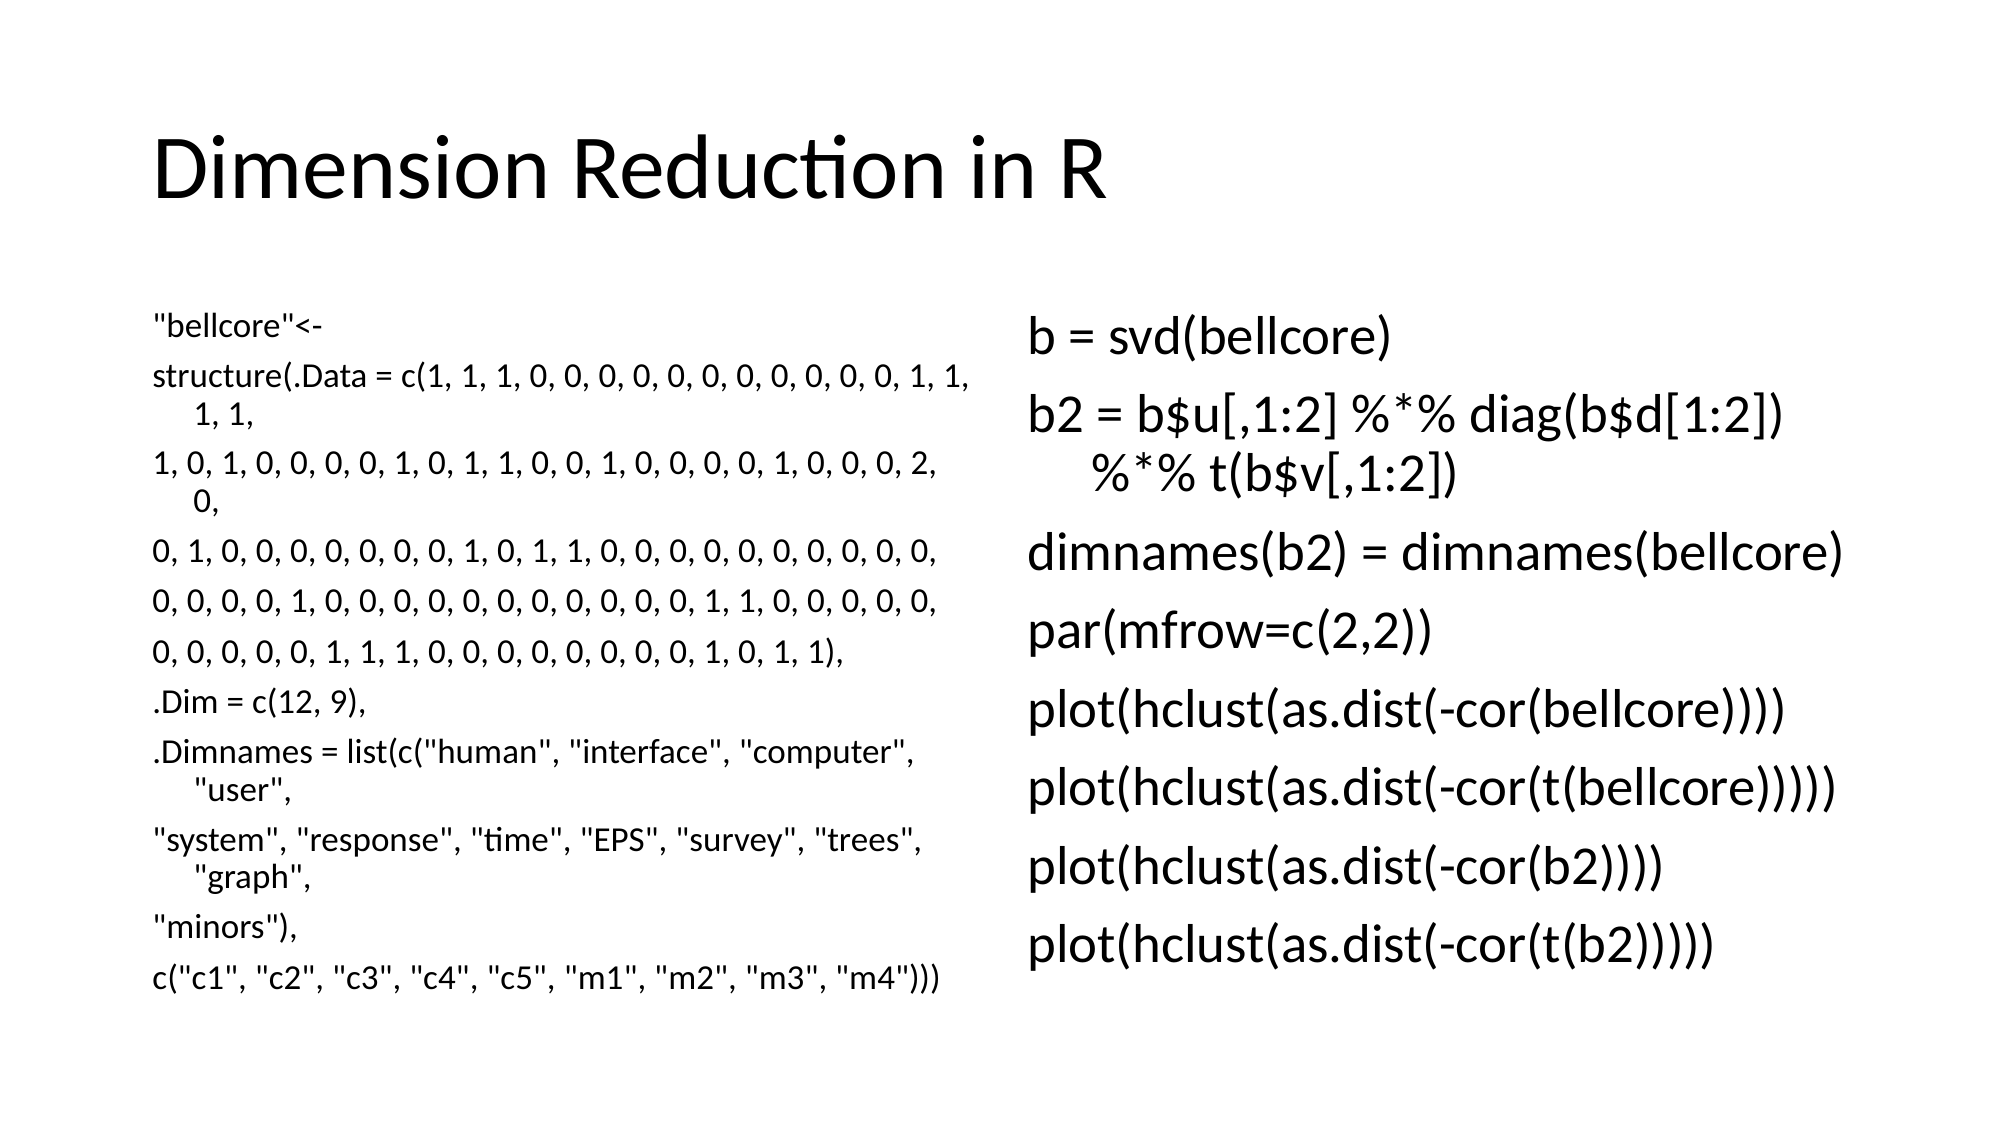

# Dimension Reduction in R
"bellcore"<-
structure(.Data = c(1, 1, 1, 0, 0, 0, 0, 0, 0, 0, 0, 0, 0, 0, 1, 1, 1, 1,
1, 0, 1, 0, 0, 0, 0, 1, 0, 1, 1, 0, 0, 1, 0, 0, 0, 0, 1, 0, 0, 0, 2, 0,
0, 1, 0, 0, 0, 0, 0, 0, 0, 1, 0, 1, 1, 0, 0, 0, 0, 0, 0, 0, 0, 0, 0,
0, 0, 0, 0, 1, 0, 0, 0, 0, 0, 0, 0, 0, 0, 0, 0, 1, 1, 0, 0, 0, 0, 0,
0, 0, 0, 0, 0, 1, 1, 1, 0, 0, 0, 0, 0, 0, 0, 0, 1, 0, 1, 1),
.Dim = c(12, 9),
.Dimnames = list(c("human", "interface", "computer", "user",
"system", "response", "time", "EPS", "survey", "trees", "graph",
"minors"),
c("c1", "c2", "c3", "c4", "c5", "m1", "m2", "m3", "m4")))
b = svd(bellcore)
b2 = b$u[,1:2] %*% diag(b$d[1:2]) %*% t(b$v[,1:2])
dimnames(b2) = dimnames(bellcore)
par(mfrow=c(2,2))
plot(hclust(as.dist(-cor(bellcore))))
plot(hclust(as.dist(-cor(t(bellcore)))))
plot(hclust(as.dist(-cor(b2))))
plot(hclust(as.dist(-cor(t(b2)))))